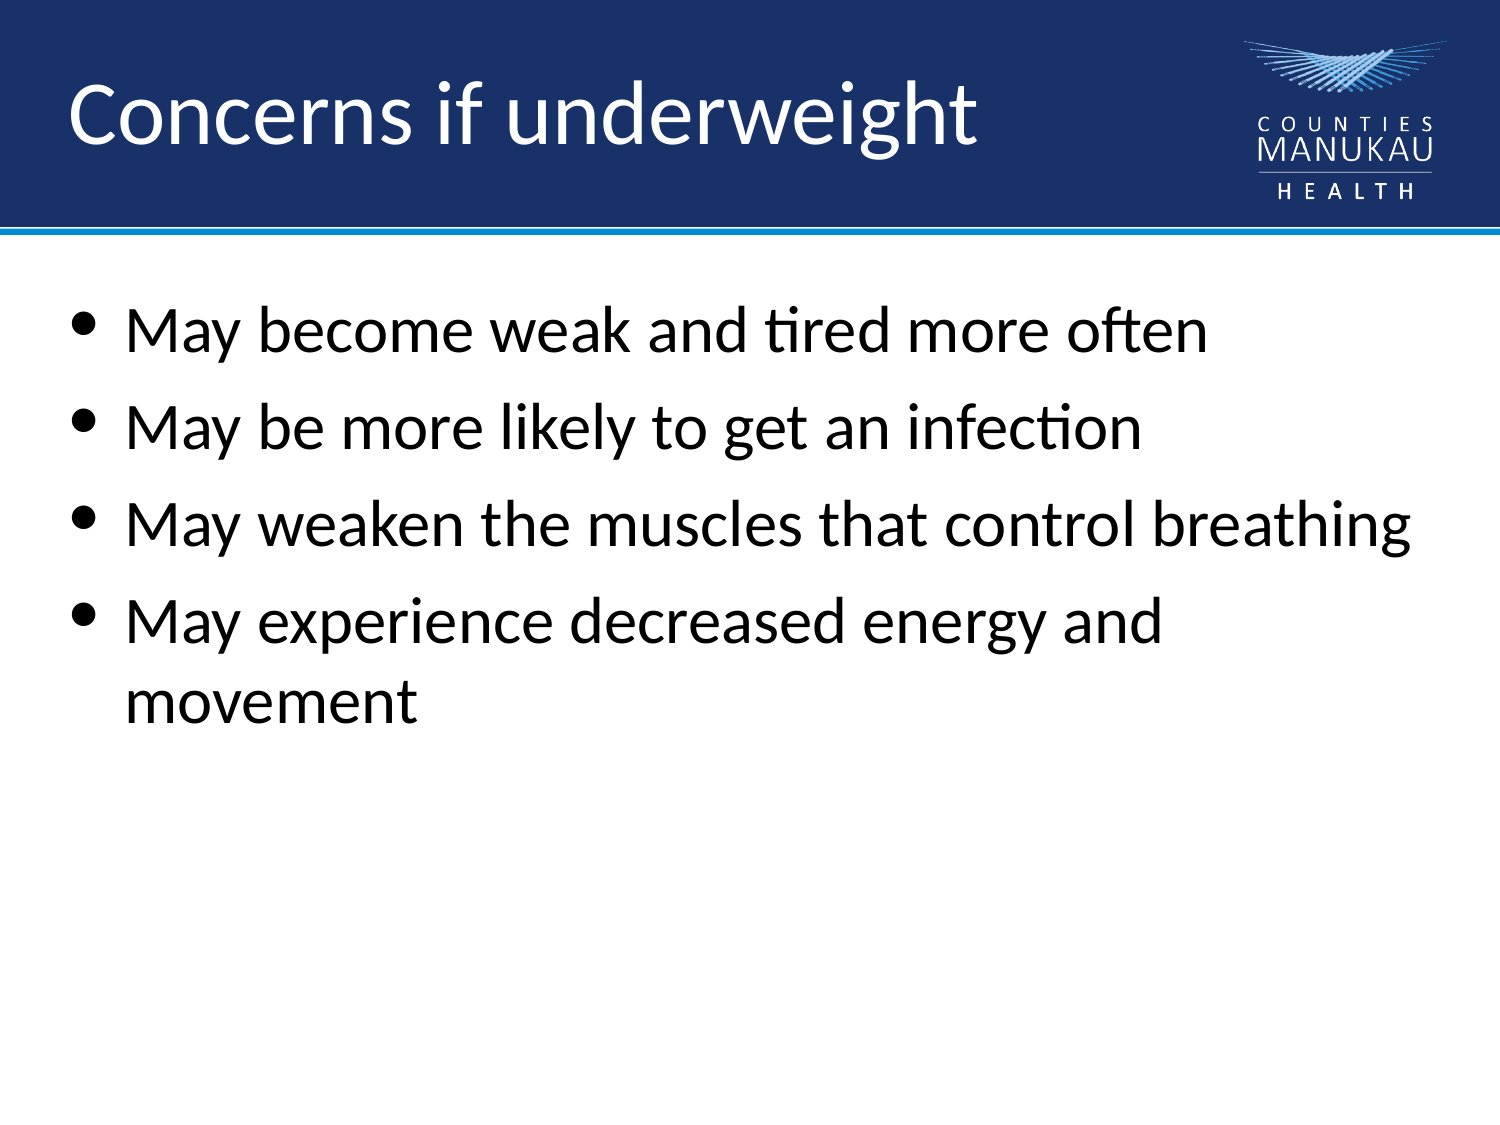

# Concerns if underweight
May become weak and tired more often
May be more likely to get an infection
May weaken the muscles that control breathing
May experience decreased energy and movement